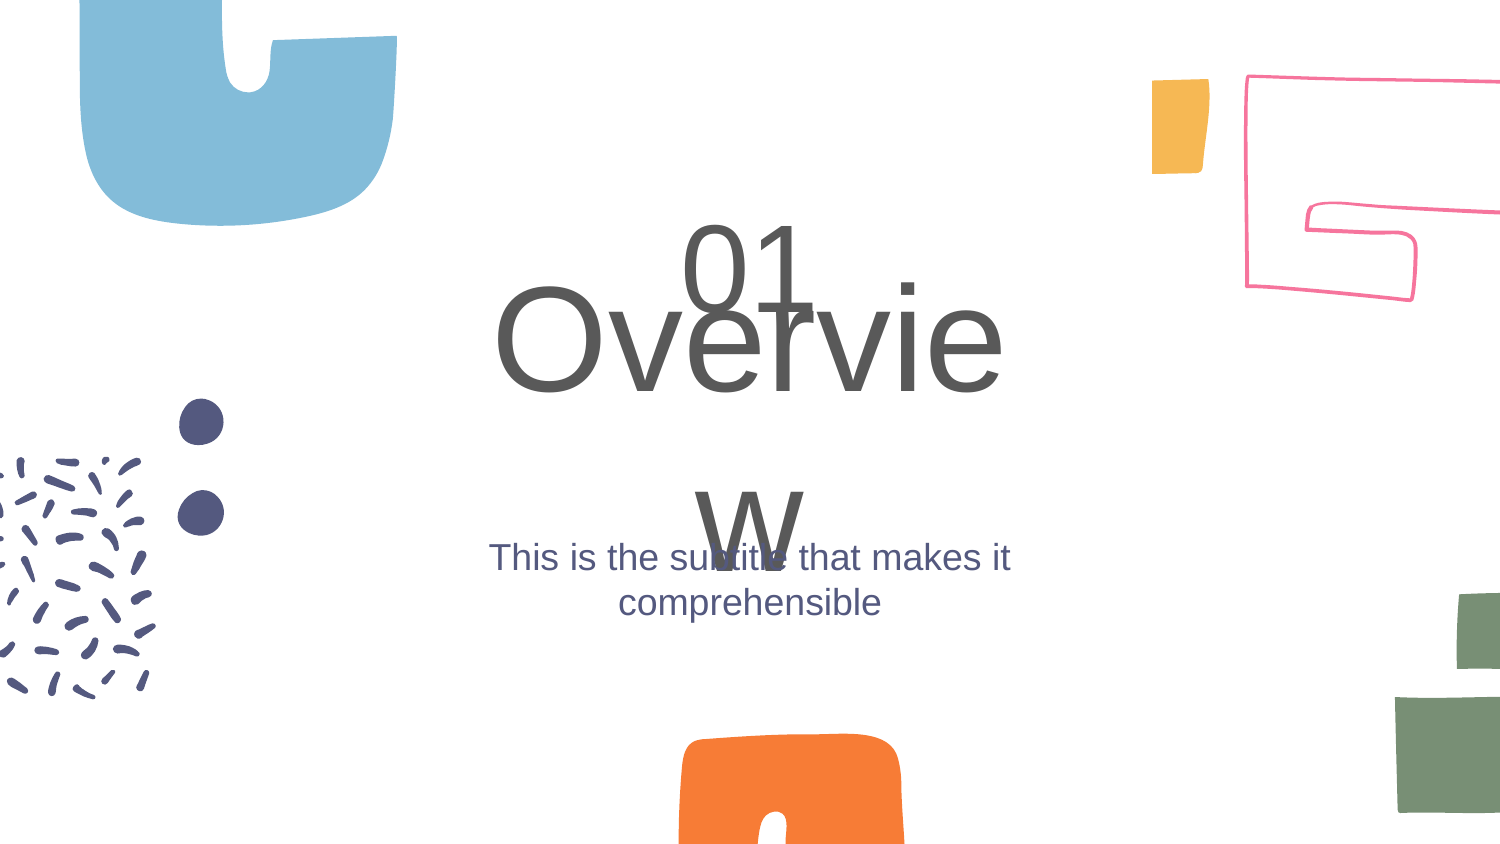

01
# Overview
This is the subtitle that makes it comprehensible